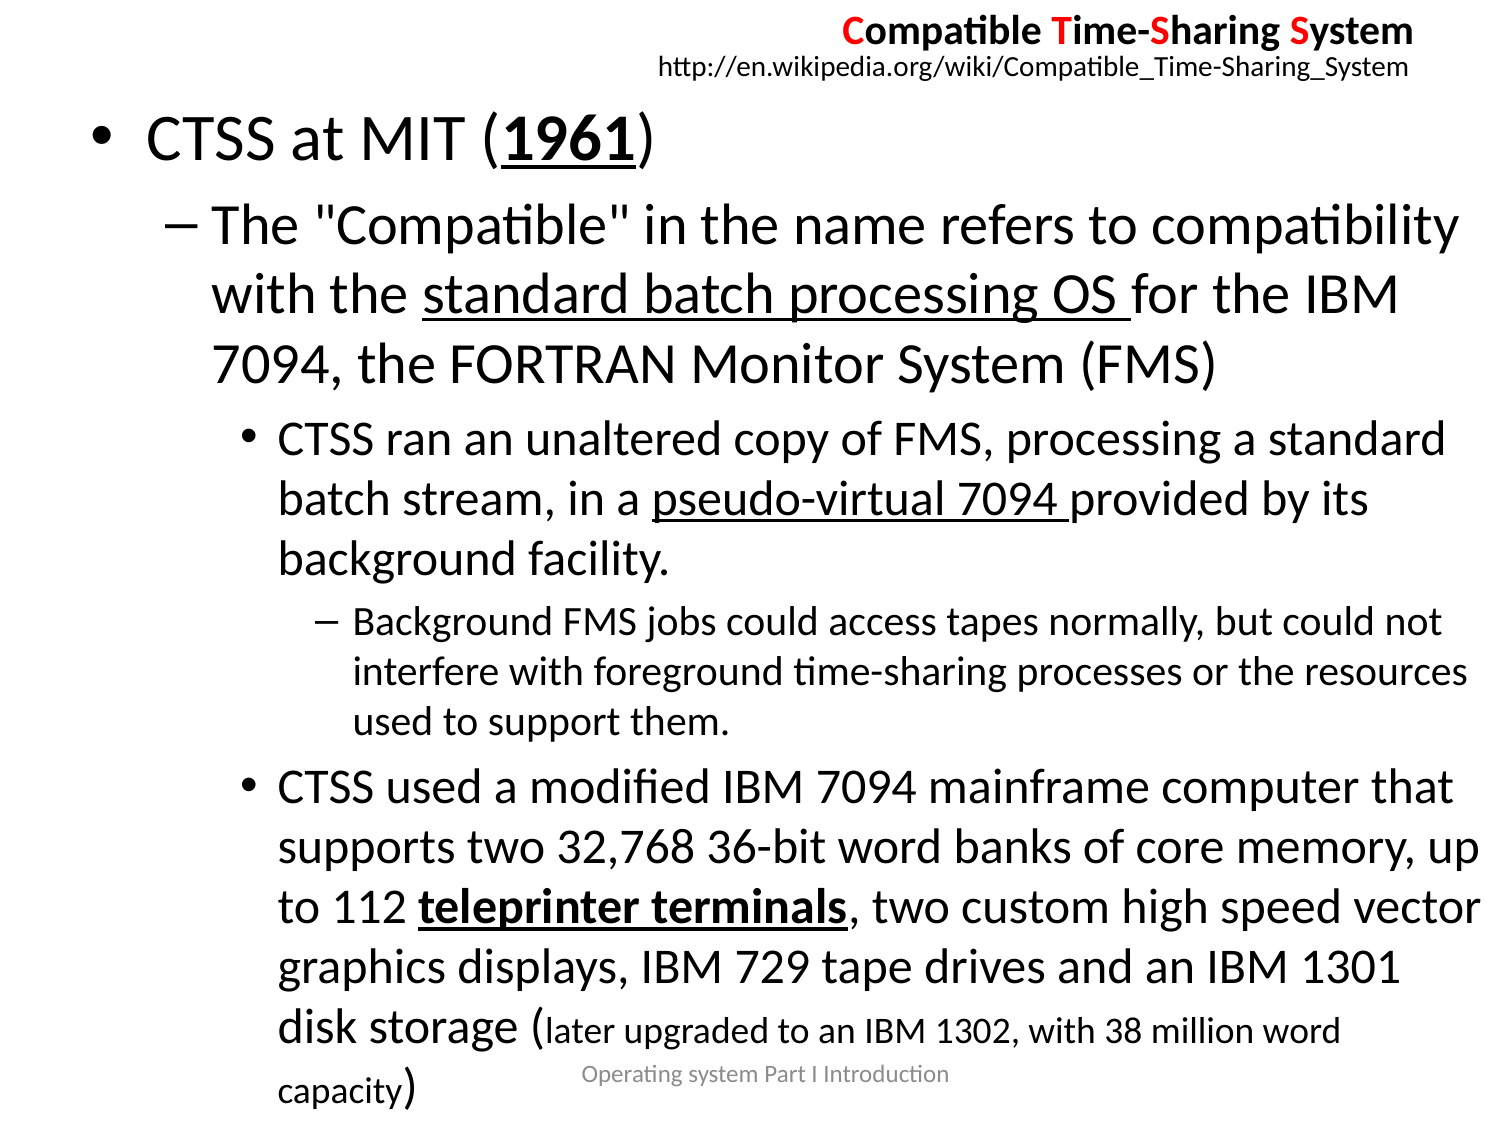

Compatible Time-Sharing System
http://en.wikipedia.org/wiki/Compatible_Time-Sharing_System
#
CTSS at MIT (1961)
The "Compatible" in the name refers to compatibility with the standard batch processing OS for the IBM 7094, the FORTRAN Monitor System (FMS)
CTSS ran an unaltered copy of FMS, processing a standard batch stream, in a pseudo-virtual 7094 provided by its background facility.
Background FMS jobs could access tapes normally, but could not interfere with foreground time-sharing processes or the resources used to support them.
CTSS used a modified IBM 7094 mainframe computer that supports two 32,768 36-bit word banks of core memory, up to 112 teleprinter terminals, two custom high speed vector graphics displays, IBM 729 tape drives and an IBM 1301 disk storage (later upgraded to an IBM 1302, with 38 million word capacity)
Operating system Part I Introduction